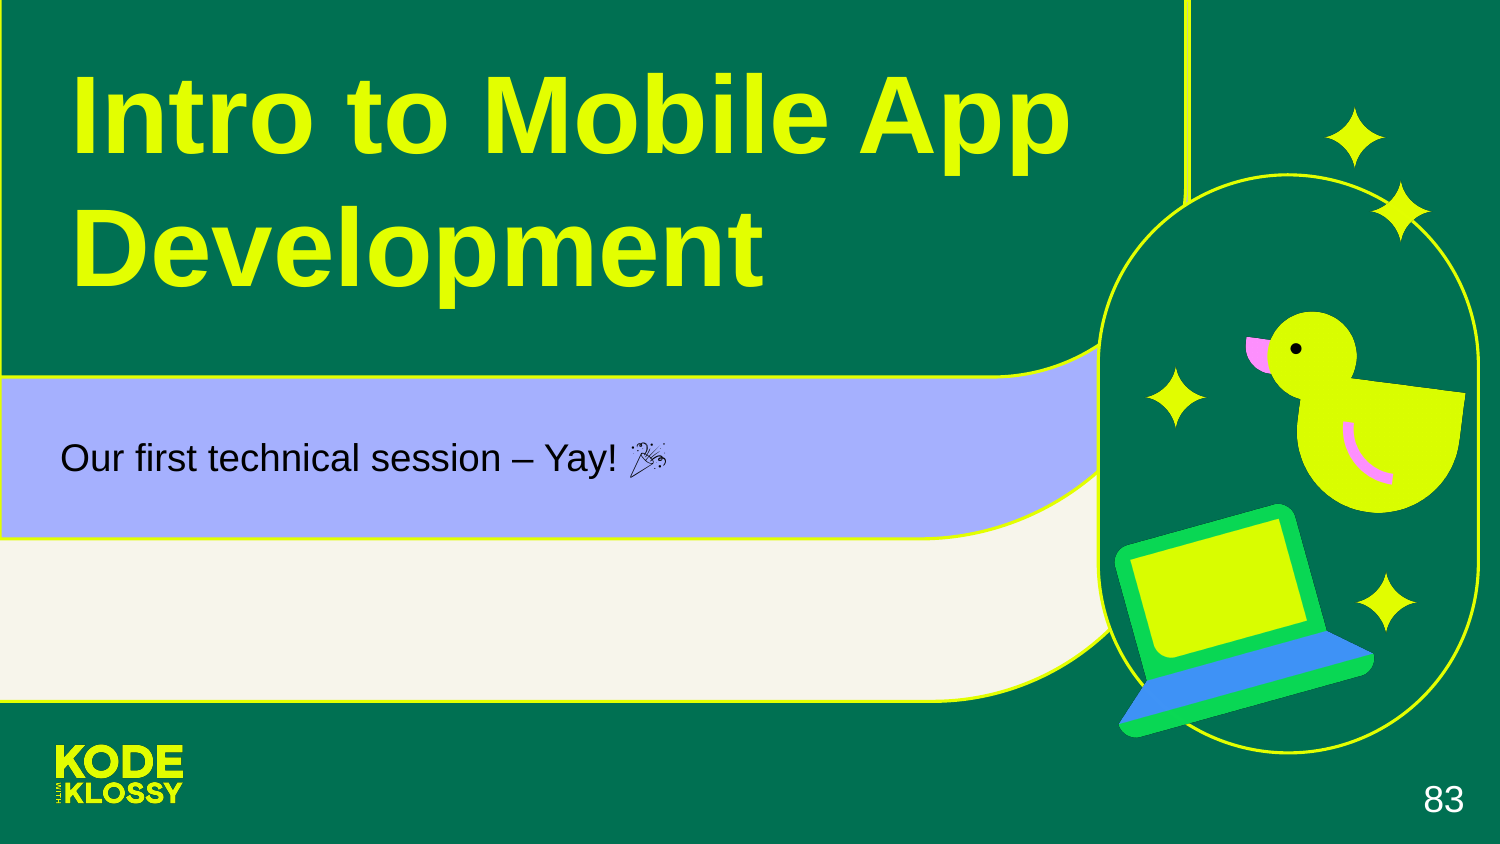

# Intro to Mobile App Development
Our first technical session – Yay! 🎉